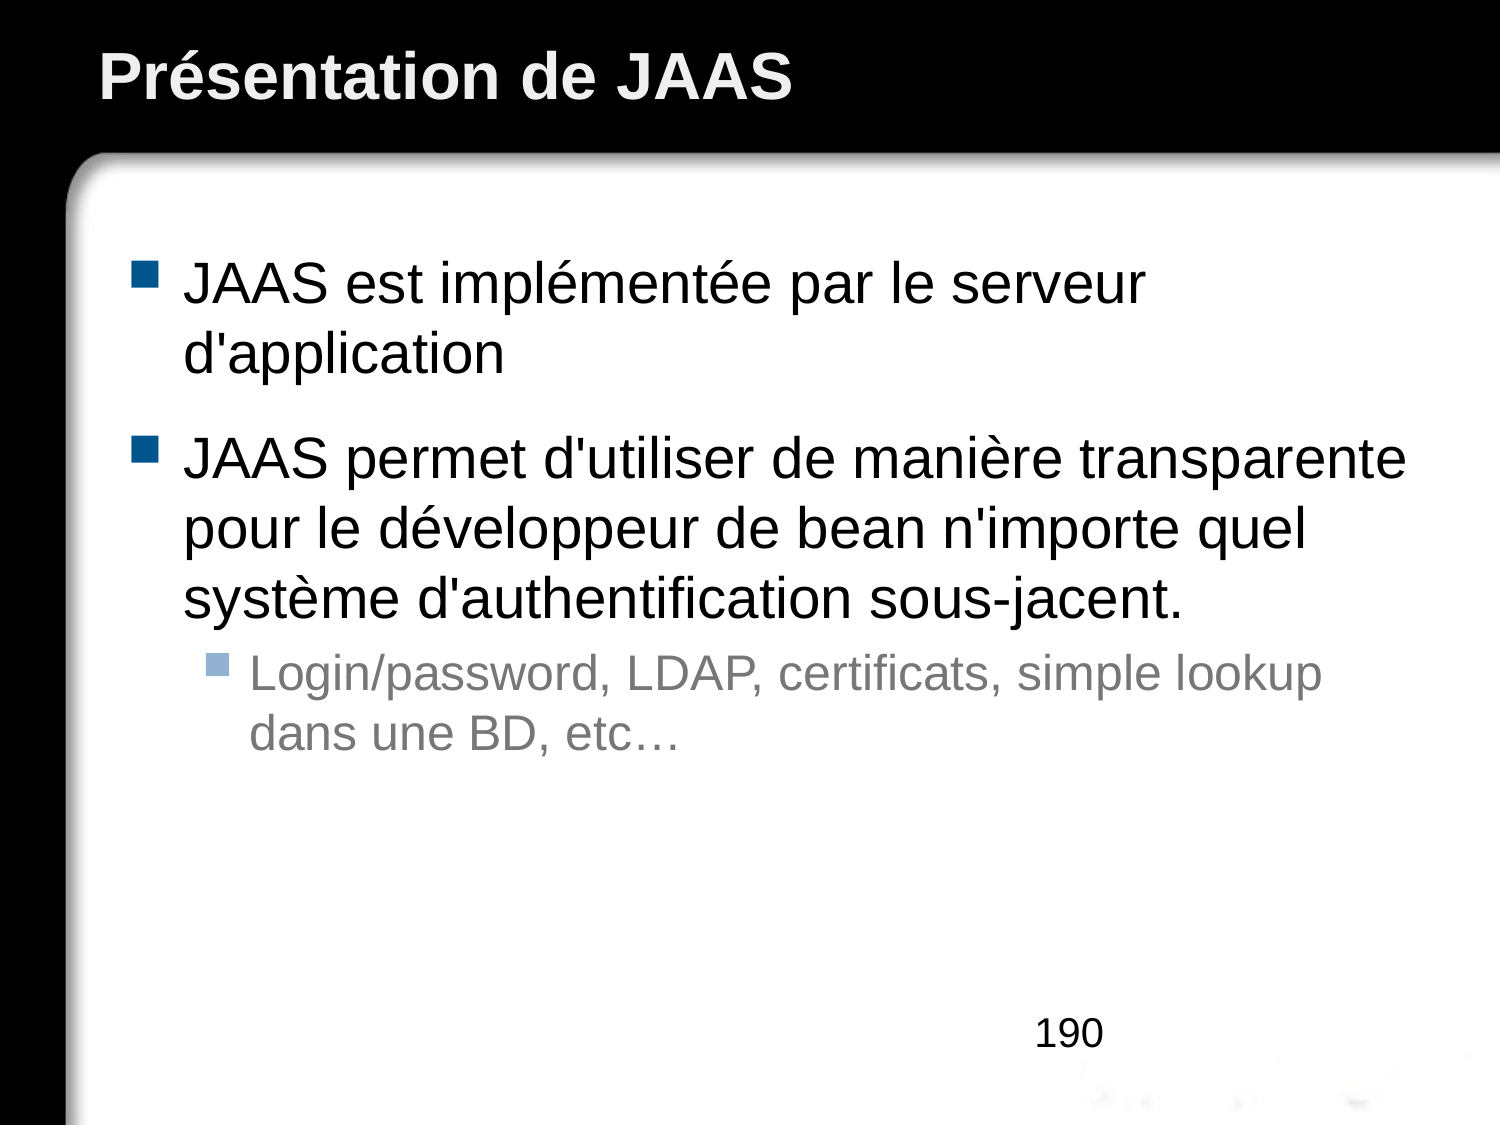

# Présentation de JAAS
JAAS est implémentée par le serveur d'application
JAAS permet d'utiliser de manière transparente pour le développeur de bean n'importe quel système d'authentification sous-jacent.
Login/password, LDAP, certificats, simple lookup dans une BD, etc…